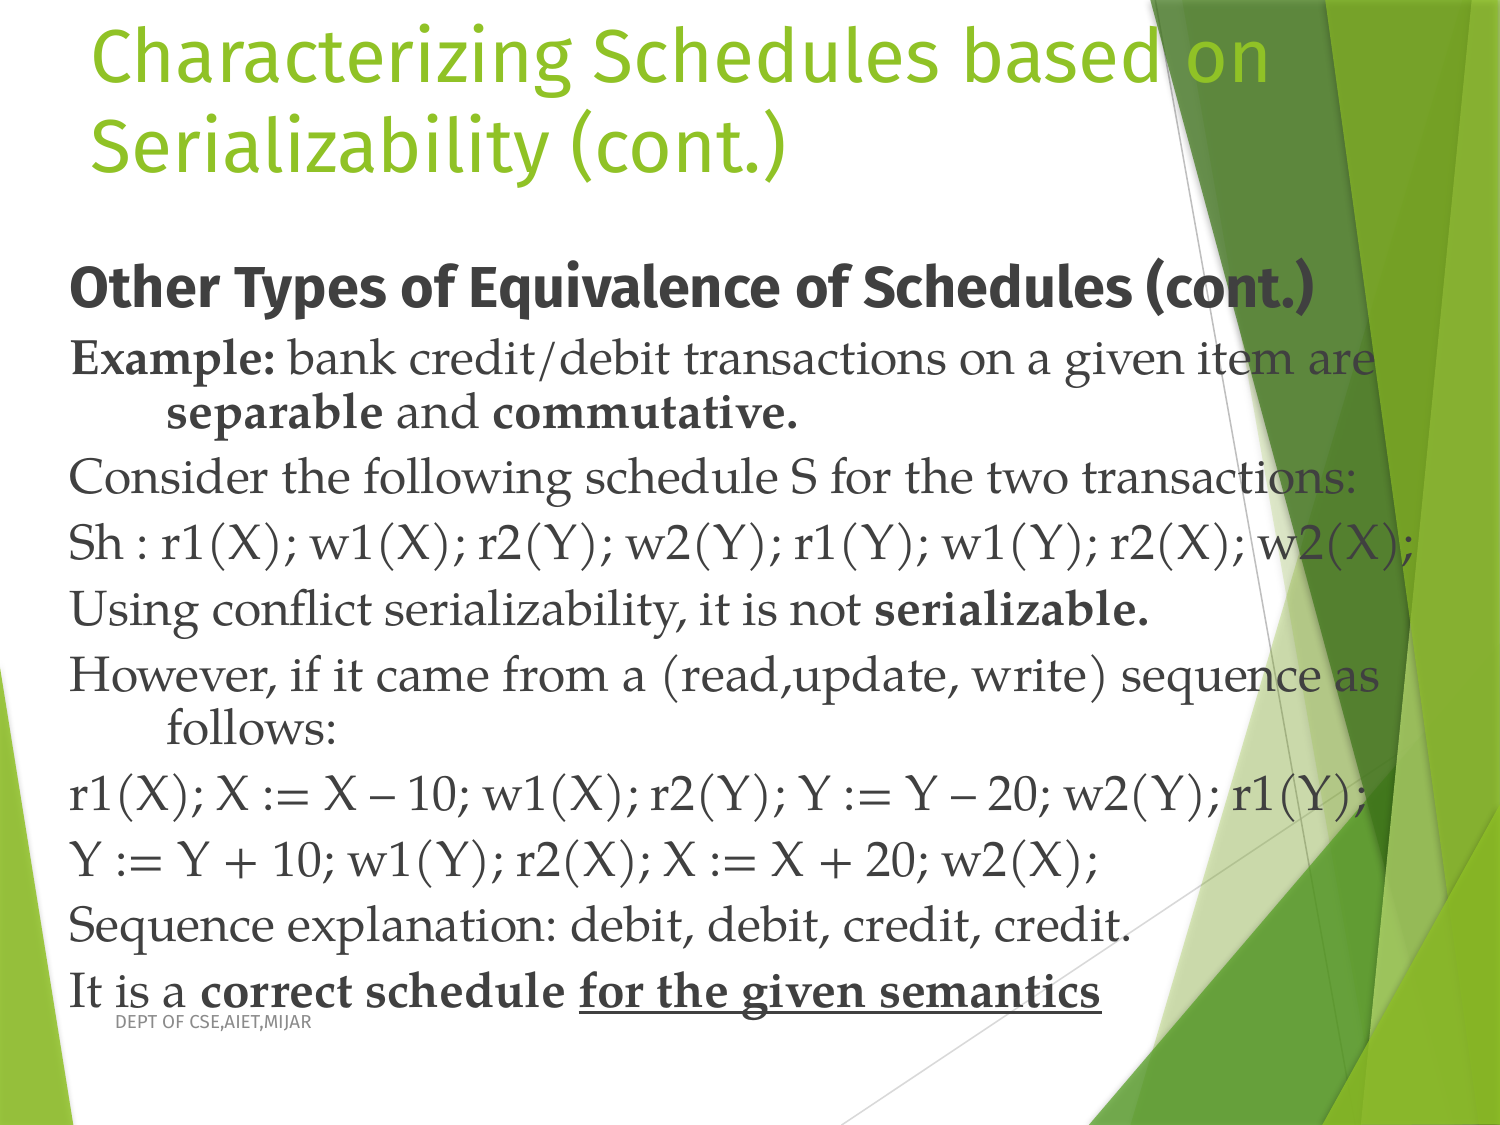

# Characterizing Schedules based on Serializability (cont.)
Other Types of Equivalence of Schedules (cont.)
Example: bank credit/debit transactions on a given item are separable and commutative.
Consider the following schedule S for the two transactions:
Sh : r1(X); w1(X); r2(Y); w2(Y); r1(Y); w1(Y); r2(X); w2(X);
Using conflict serializability, it is not serializable.
However, if it came from a (read,update, write) sequence as follows:
r1(X); X := X – 10; w1(X); r2(Y); Y := Y – 20; w2(Y); r1(Y);
Y := Y + 10; w1(Y); r2(X); X := X + 20; w2(X);
Sequence explanation: debit, debit, credit, credit.
It is a correct schedule for the given semantics
DEPT OF CSE,AIET,MIJAR